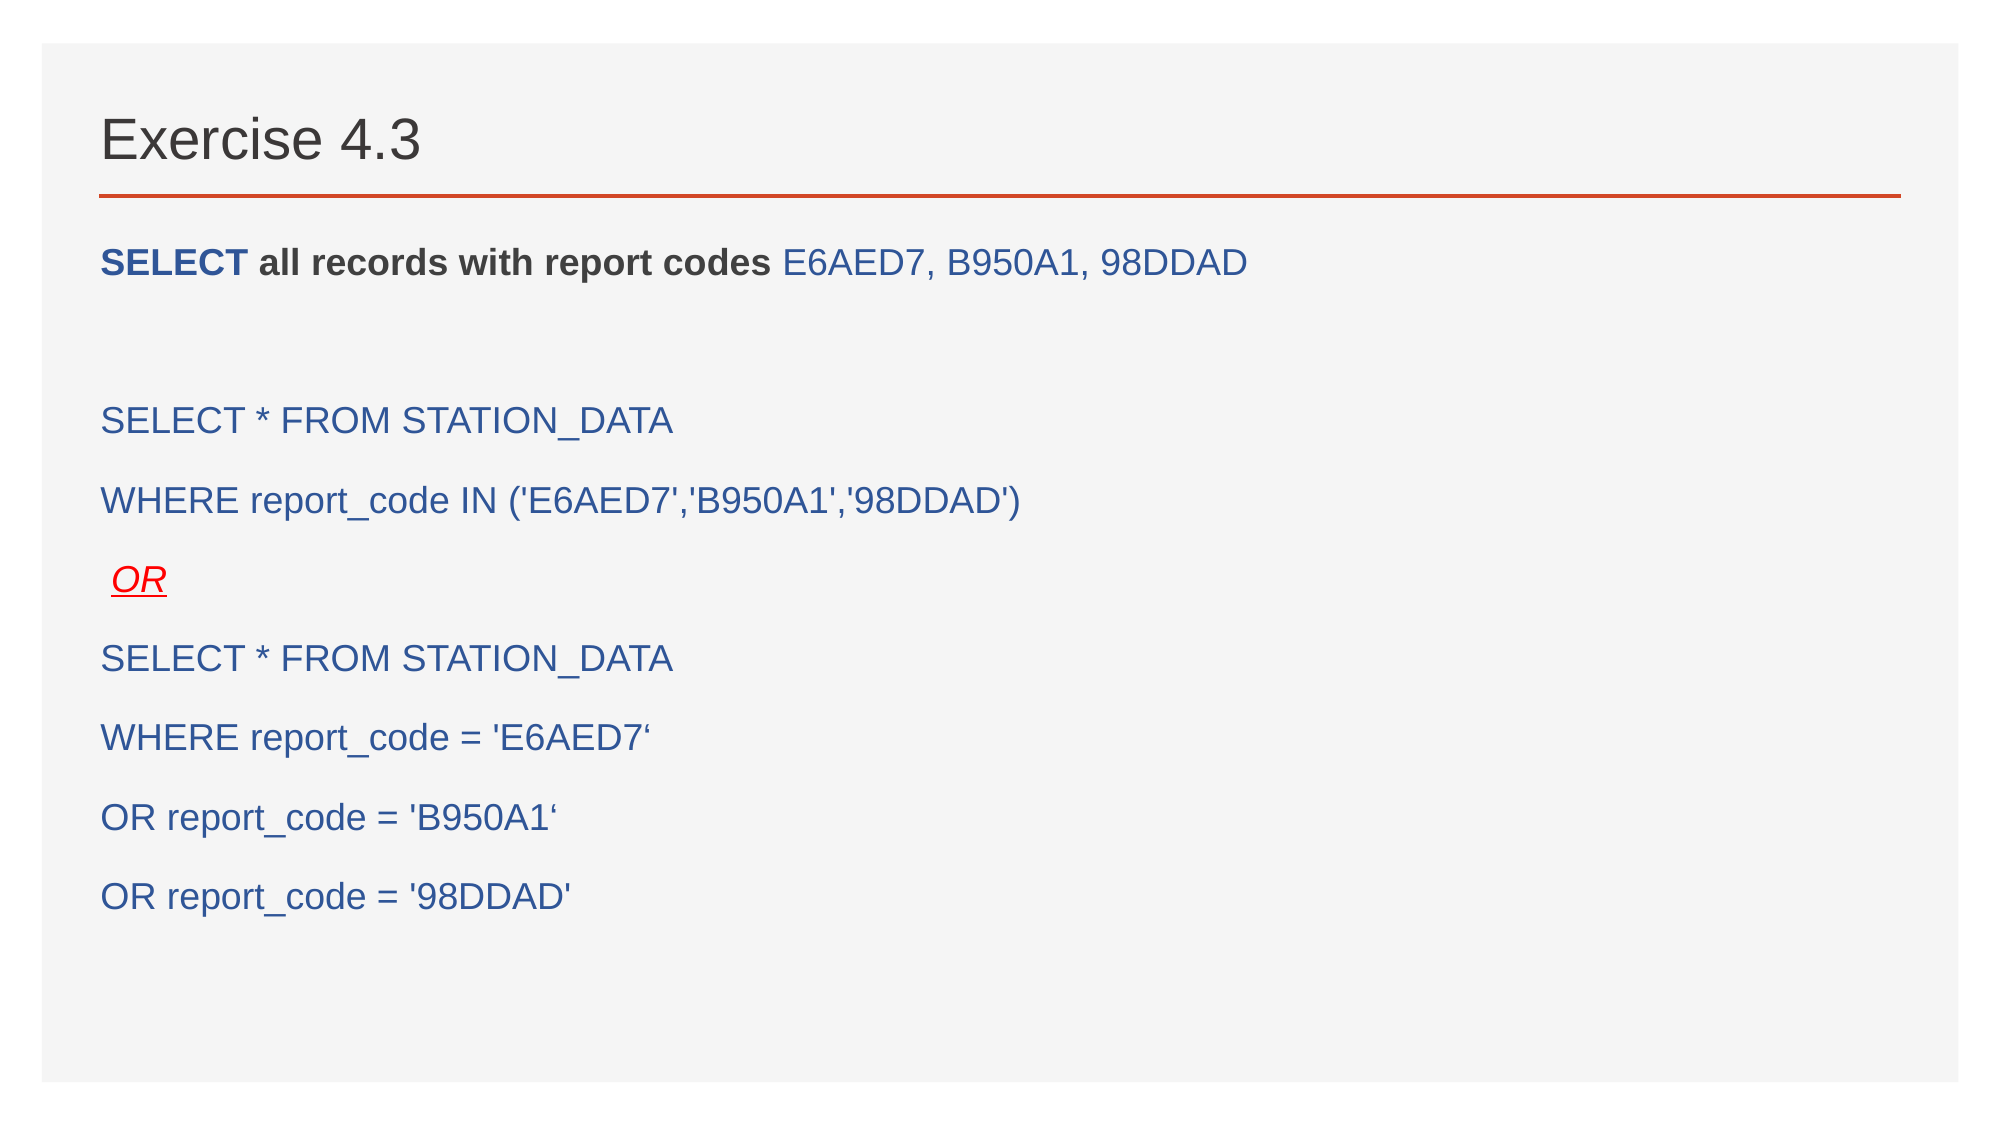

# Exercise 4.3
SELECT all records with report codes E6AED7, B950A1, 98DDAD

SELECT * FROM STATION_DATA
WHERE report_code IN ('E6AED7','B950A1','98DDAD')
 OR
SELECT * FROM STATION_DATA
WHERE report_code = 'E6AED7‘
OR report_code = 'B950A1‘
OR report_code = '98DDAD'